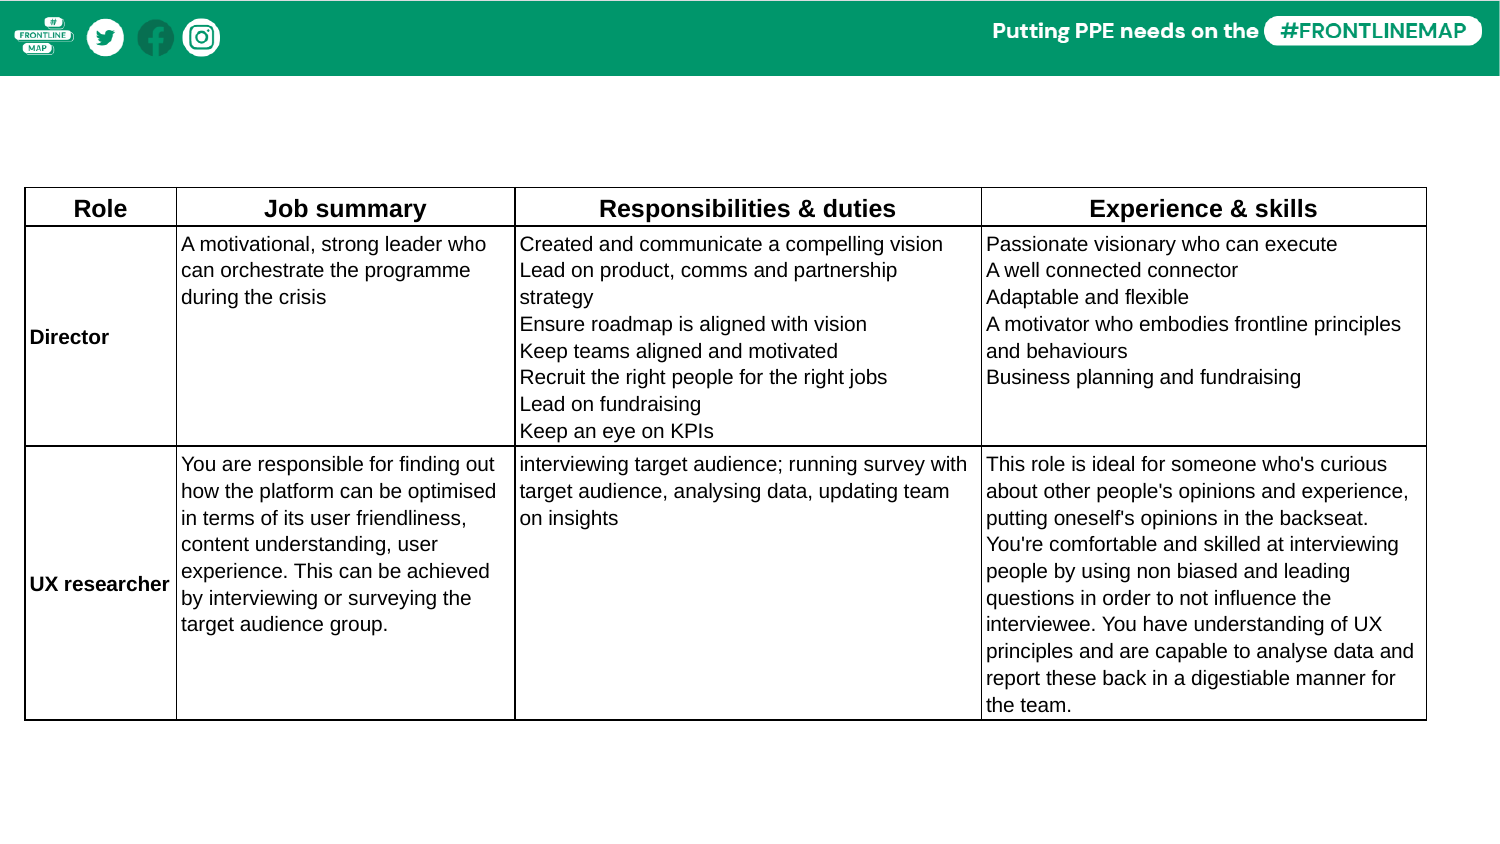

| Role | Job summary | Responsibilities & duties | Experience & skills |
| --- | --- | --- | --- |
| Director | A motivational, strong leader who can orchestrate the programme during the crisis | Created and communicate a compelling vision Lead on product, comms and partnership strategy Ensure roadmap is aligned with vision Keep teams aligned and motivated Recruit the right people for the right jobs Lead on fundraising Keep an eye on KPIs | Passionate visionary who can execute A well connected connector Adaptable and flexible A motivator who embodies frontline principles and behaviours Business planning and fundraising |
| UX researcher | You are responsible for finding out how the platform can be optimised in terms of its user friendliness, content understanding, user experience. This can be achieved by interviewing or surveying the target audience group. | interviewing target audience; running survey with target audience, analysing data, updating team on insights | This role is ideal for someone who's curious about other people's opinions and experience, putting oneself's opinions in the backseat. You're comfortable and skilled at interviewing people by using non biased and leading questions in order to not influence the interviewee. You have understanding of UX principles and are capable to analyse data and report these back in a digestiable manner for the team. |